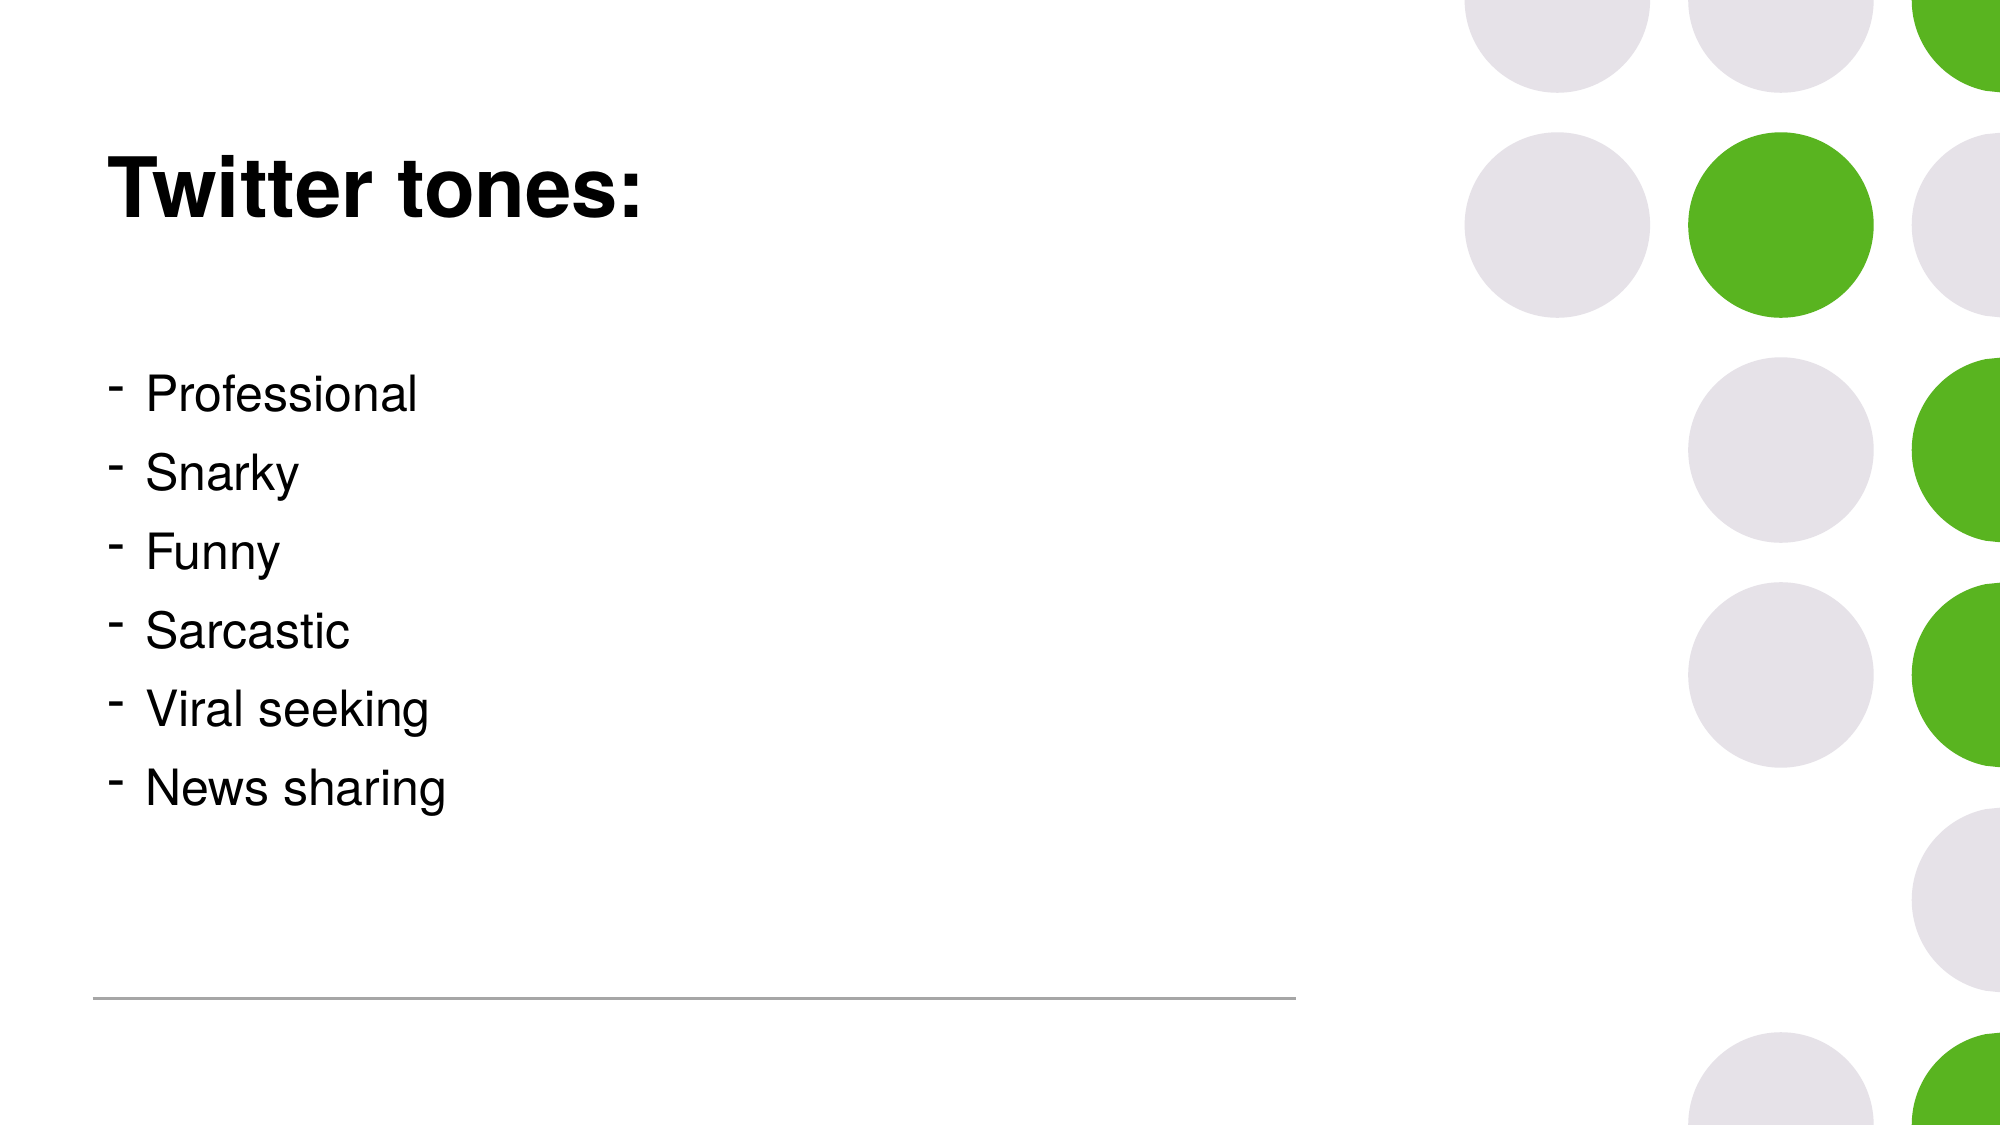

# Twitter tones:
Professional
Snarky
Funny
Sarcastic
Viral seeking
News sharing